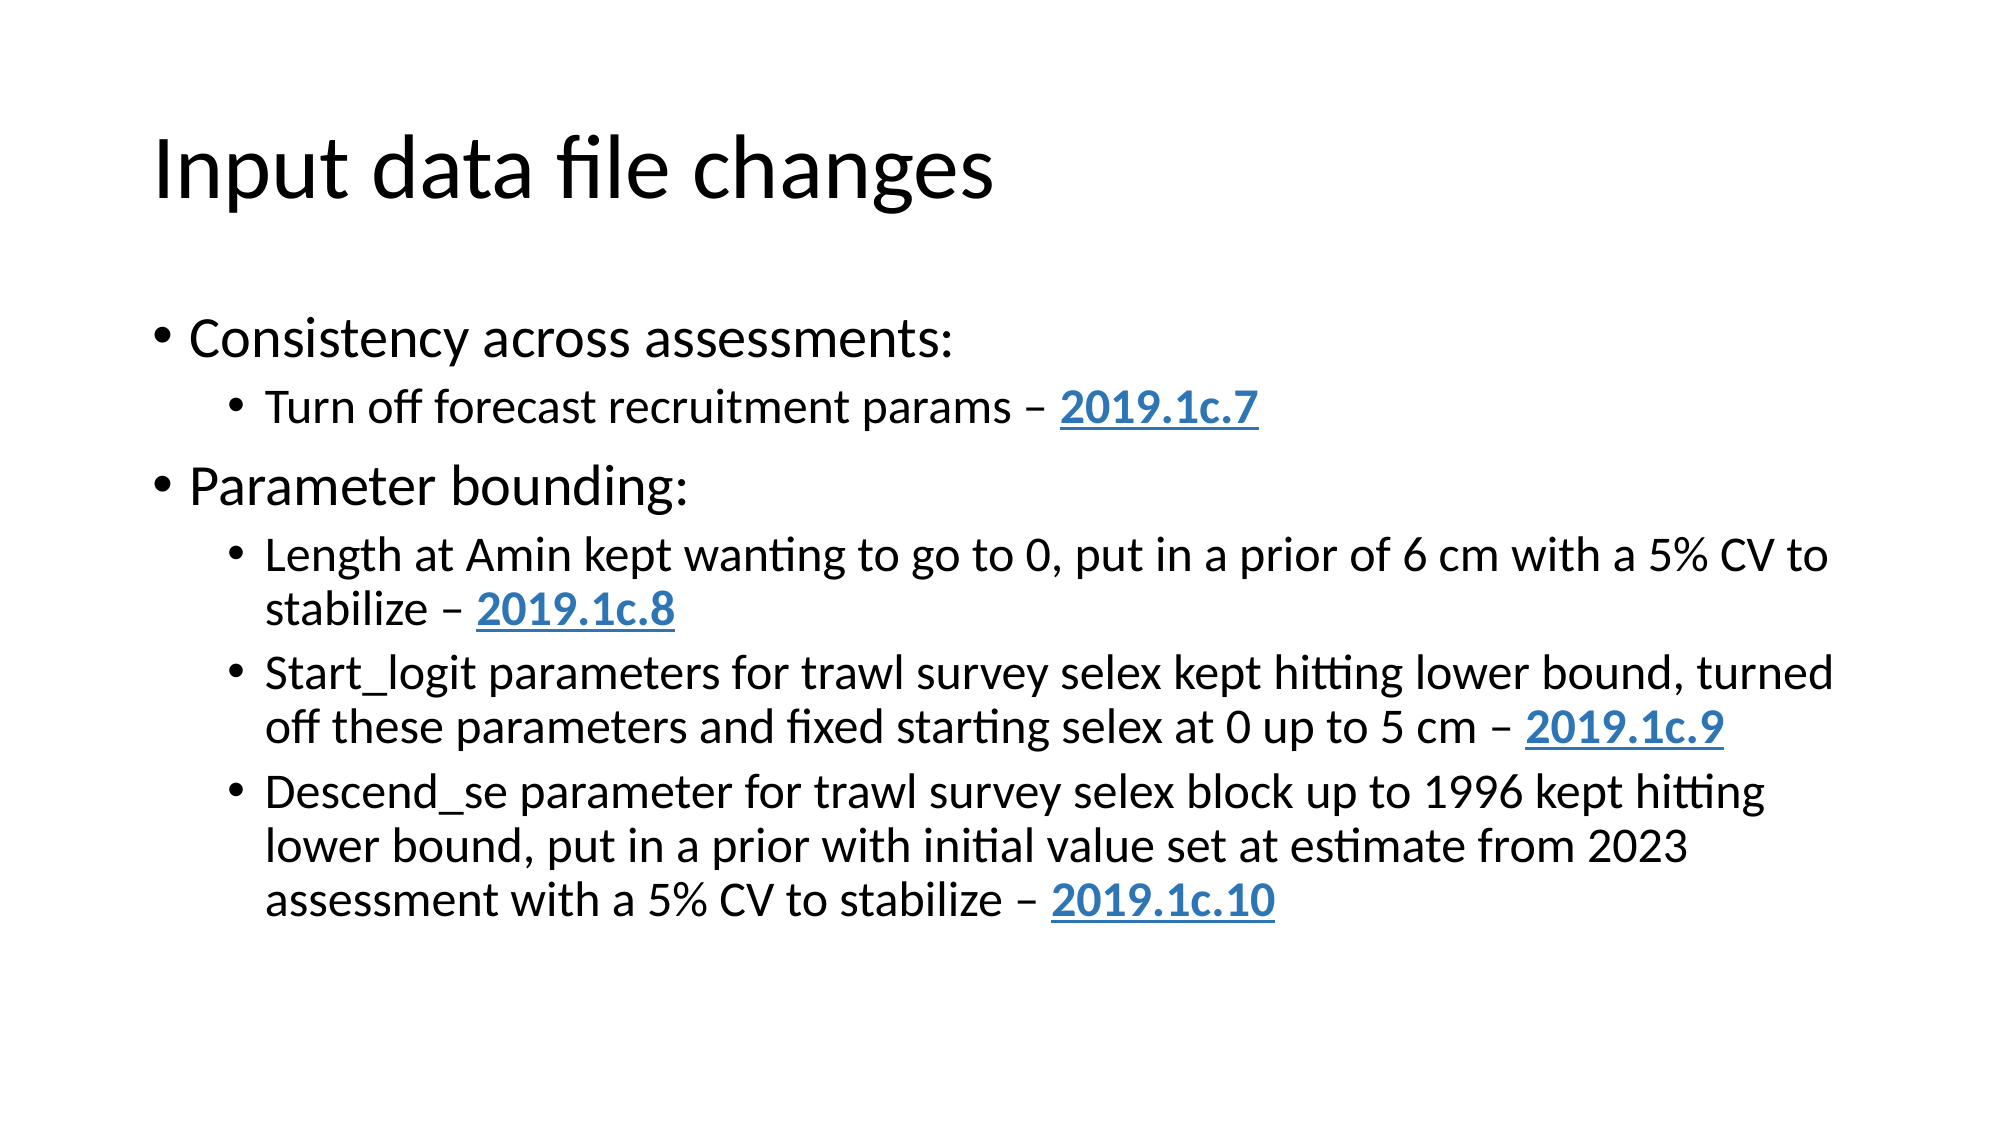

# Input data file changes
Consistency across assessments:
Turn off forecast recruitment params – 2019.1c.7
Parameter bounding:
Length at Amin kept wanting to go to 0, put in a prior of 6 cm with a 5% CV to stabilize – 2019.1c.8
Start_logit parameters for trawl survey selex kept hitting lower bound, turned off these parameters and fixed starting selex at 0 up to 5 cm – 2019.1c.9
Descend_se parameter for trawl survey selex block up to 1996 kept hitting lower bound, put in a prior with initial value set at estimate from 2023 assessment with a 5% CV to stabilize – 2019.1c.10